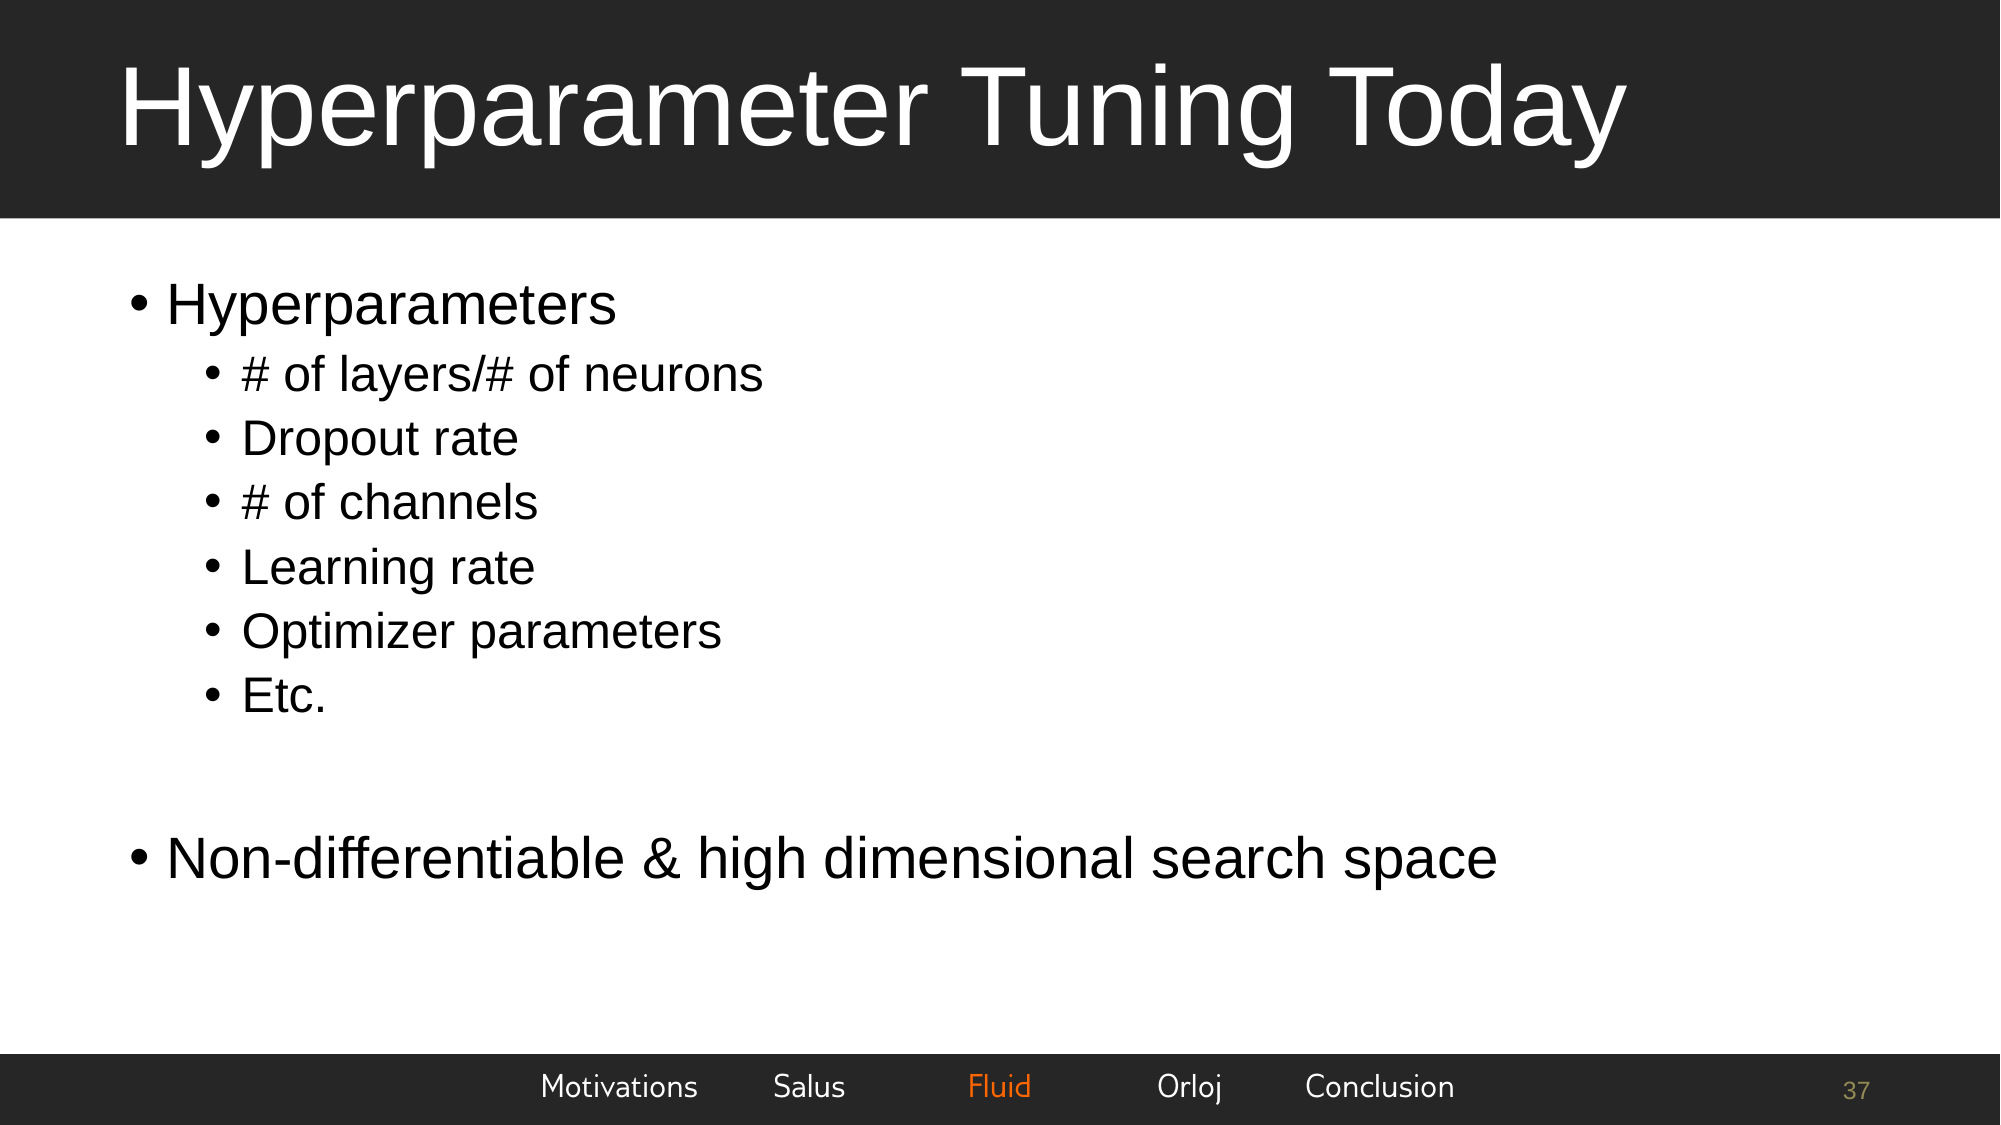

# Hyperparameter Tuning Today
Hyperparameters
# of layers/# of neurons
Dropout rate
# of channels
Learning rate
Optimizer parameters
Etc.

Non-differentiable & high dimensional search space

| Motivations | Salus | Fluid | Orloj | Conclusion |
| --- | --- | --- | --- | --- |
37